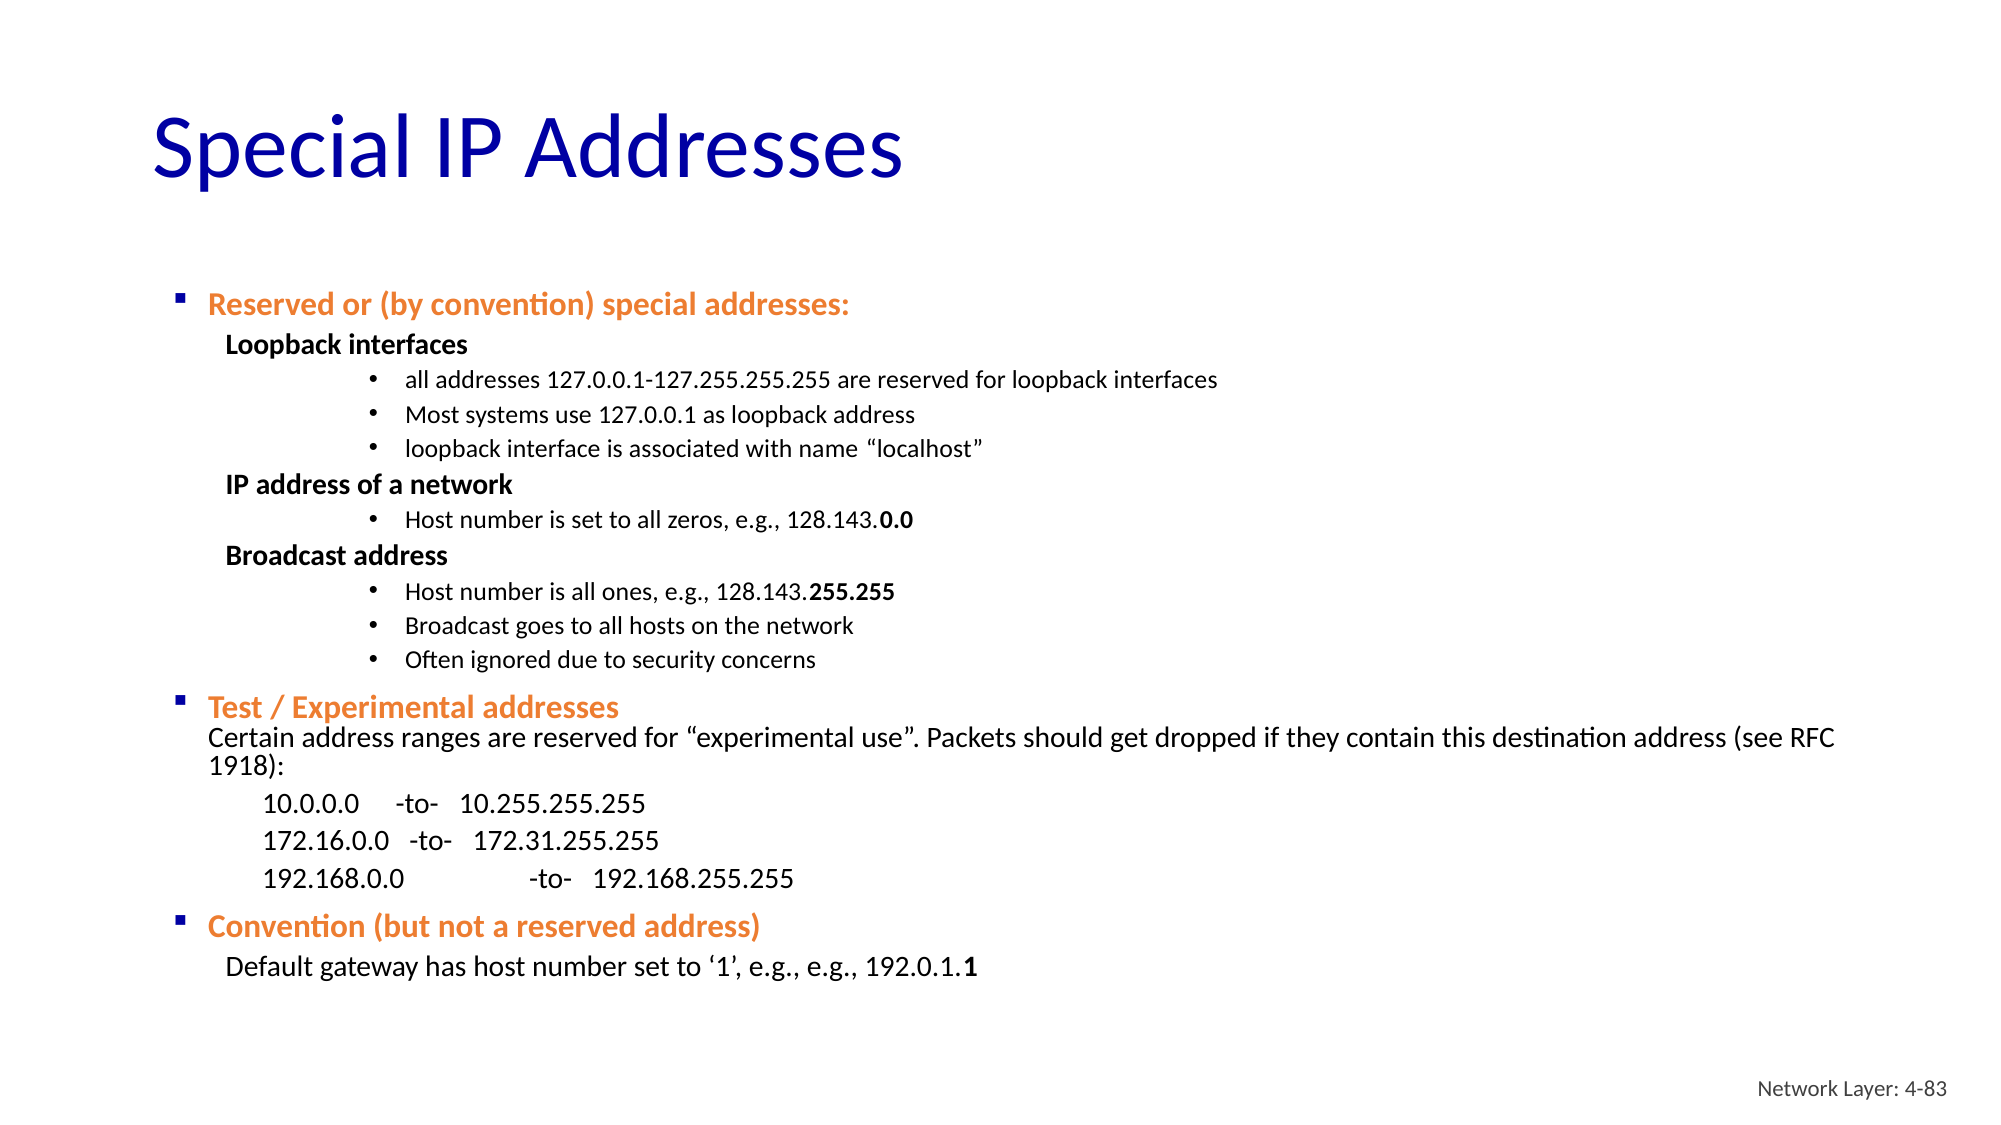

# Special IP Addresses
Reserved or (by convention) special addresses:
Loopback interfaces
all addresses 127.0.0.1-127.255.255.255 are reserved for loopback interfaces
Most systems use 127.0.0.1 as loopback address
loopback interface is associated with name “localhost”
IP address of a network
Host number is set to all zeros, e.g., 128.143.0.0
Broadcast address
Host number is all ones, e.g., 128.143.255.255
Broadcast goes to all hosts on the network
Often ignored due to security concerns
Test / Experimental addresses
Certain address ranges are reserved for “experimental use”. Packets should get dropped if they contain this destination address (see RFC 1918):
		10.0.0.0 	-to-   10.255.255.255
		172.16.0.0   -to-   172.31.255.255
		192.168.0.0	-to-   192.168.255.255
Convention (but not a reserved address)
Default gateway has host number set to ‘1’, e.g., e.g., 192.0.1.1
Network Layer: 4-83